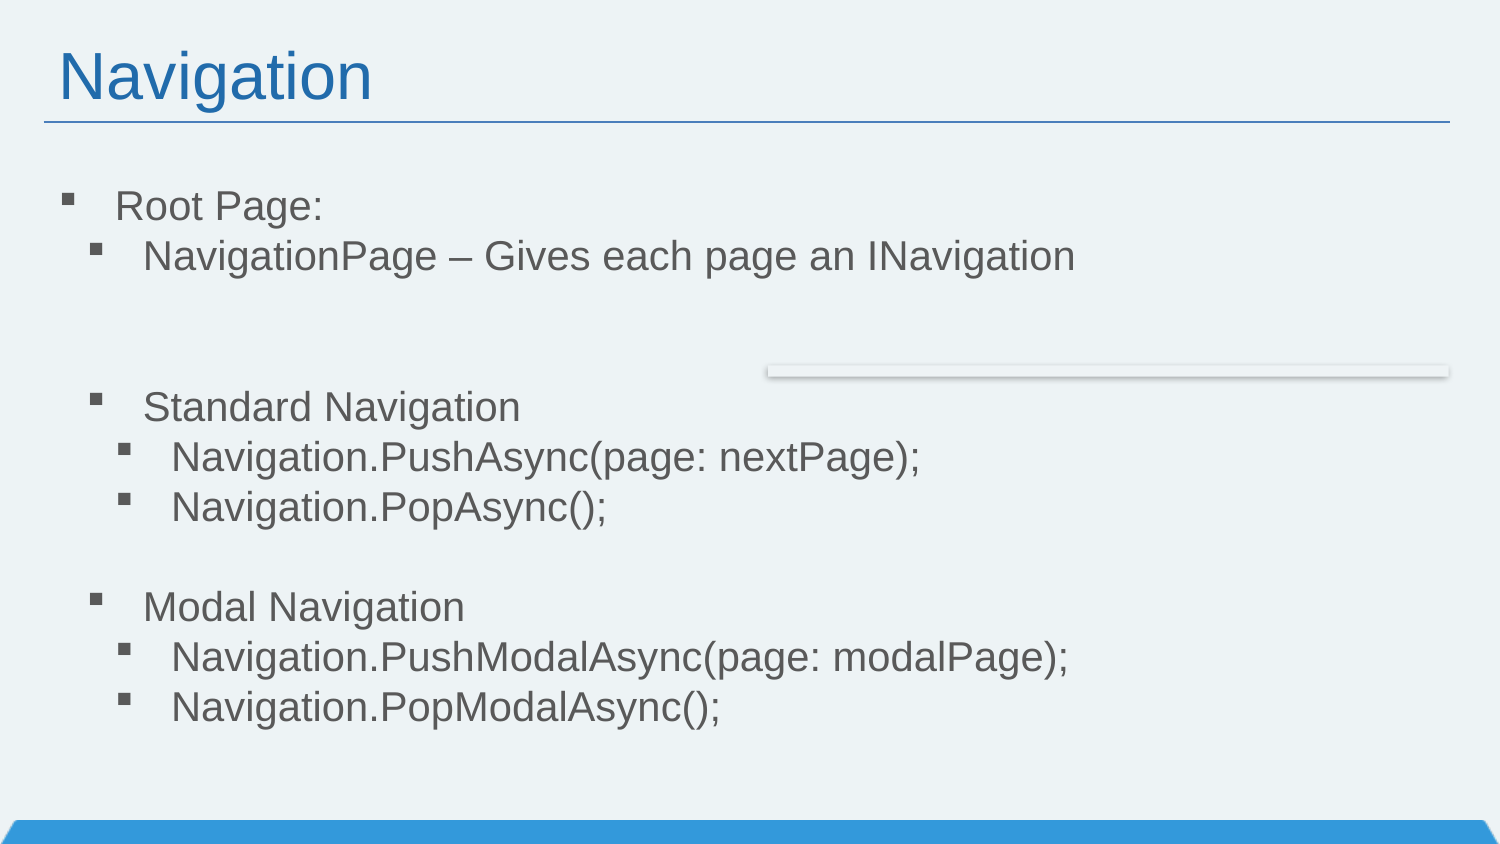

# Navigation
Root Page:
NavigationPage – Gives each page an INavigation

Standard Navigation
Navigation.PushAsync(page: nextPage);
Navigation.PopAsync();

Modal Navigation
Navigation.PushModalAsync(page: modalPage);
Navigation.PopModalAsync();